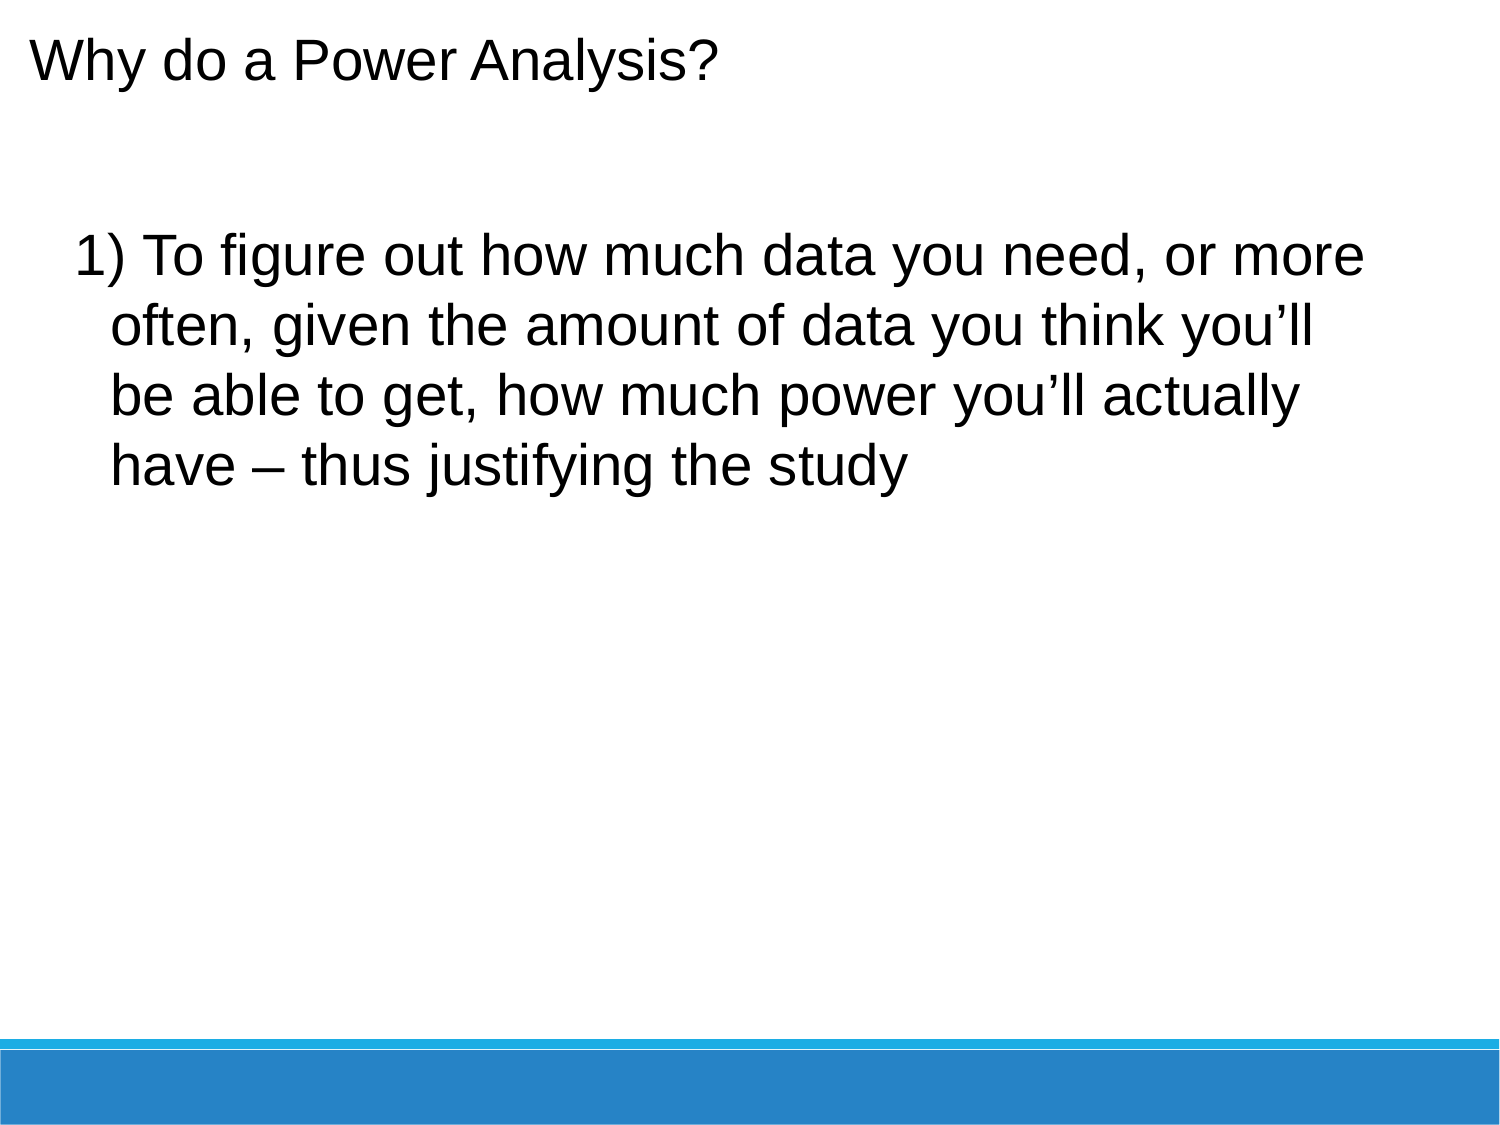

Why do a Power Analysis?
 To figure out how much data you need, or more often, given the amount of data you think you’ll be able to get, how much power you’ll actually have – thus justifying the study